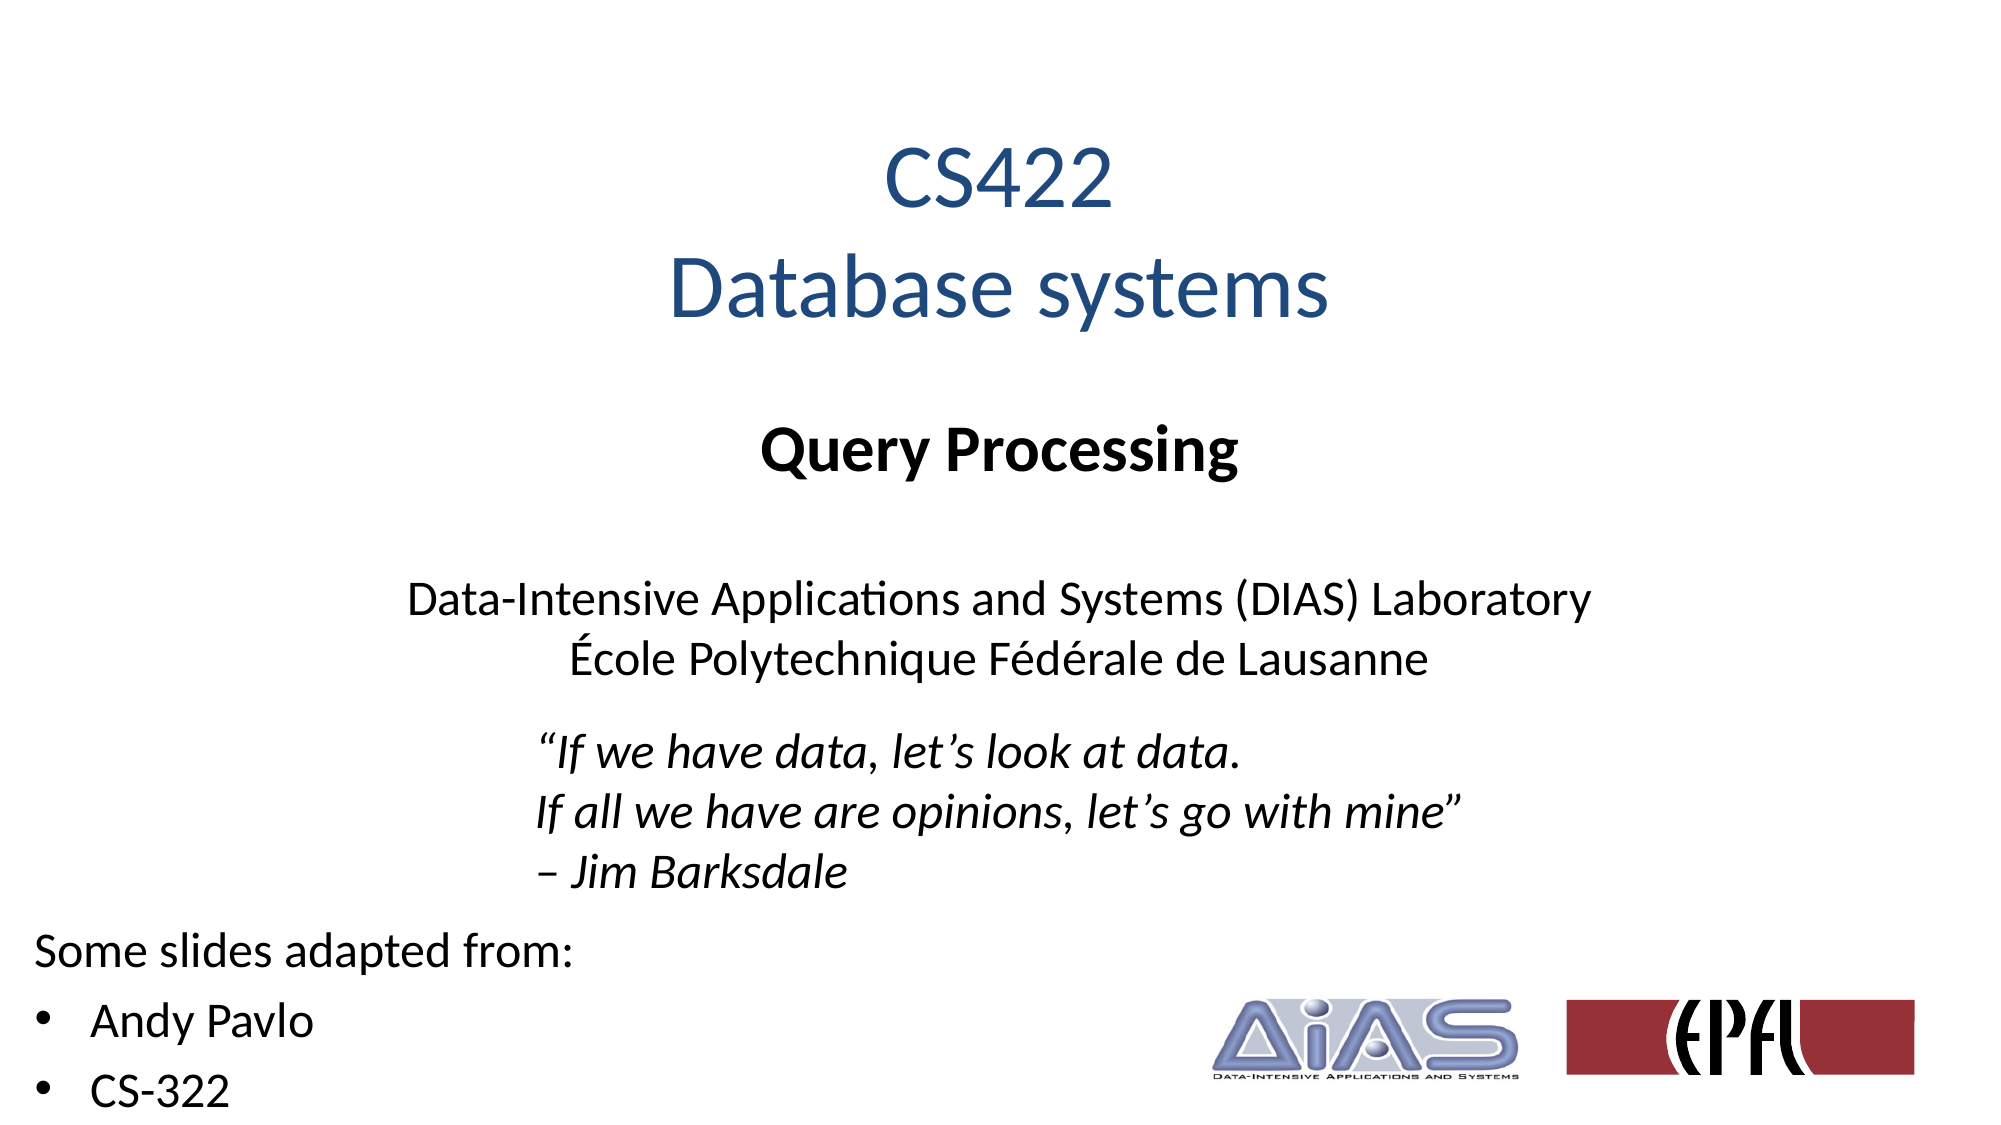

# CS422 Database systems
Query Processing

Data-Intensive Applications and Systems (DIAS) Laboratory
École Polytechnique Fédérale de Lausanne
“If we have data, let’s look at data.
If all we have are opinions, let’s go with mine”
– Jim Barksdale
Some slides adapted from:
Andy Pavlo
CS-322